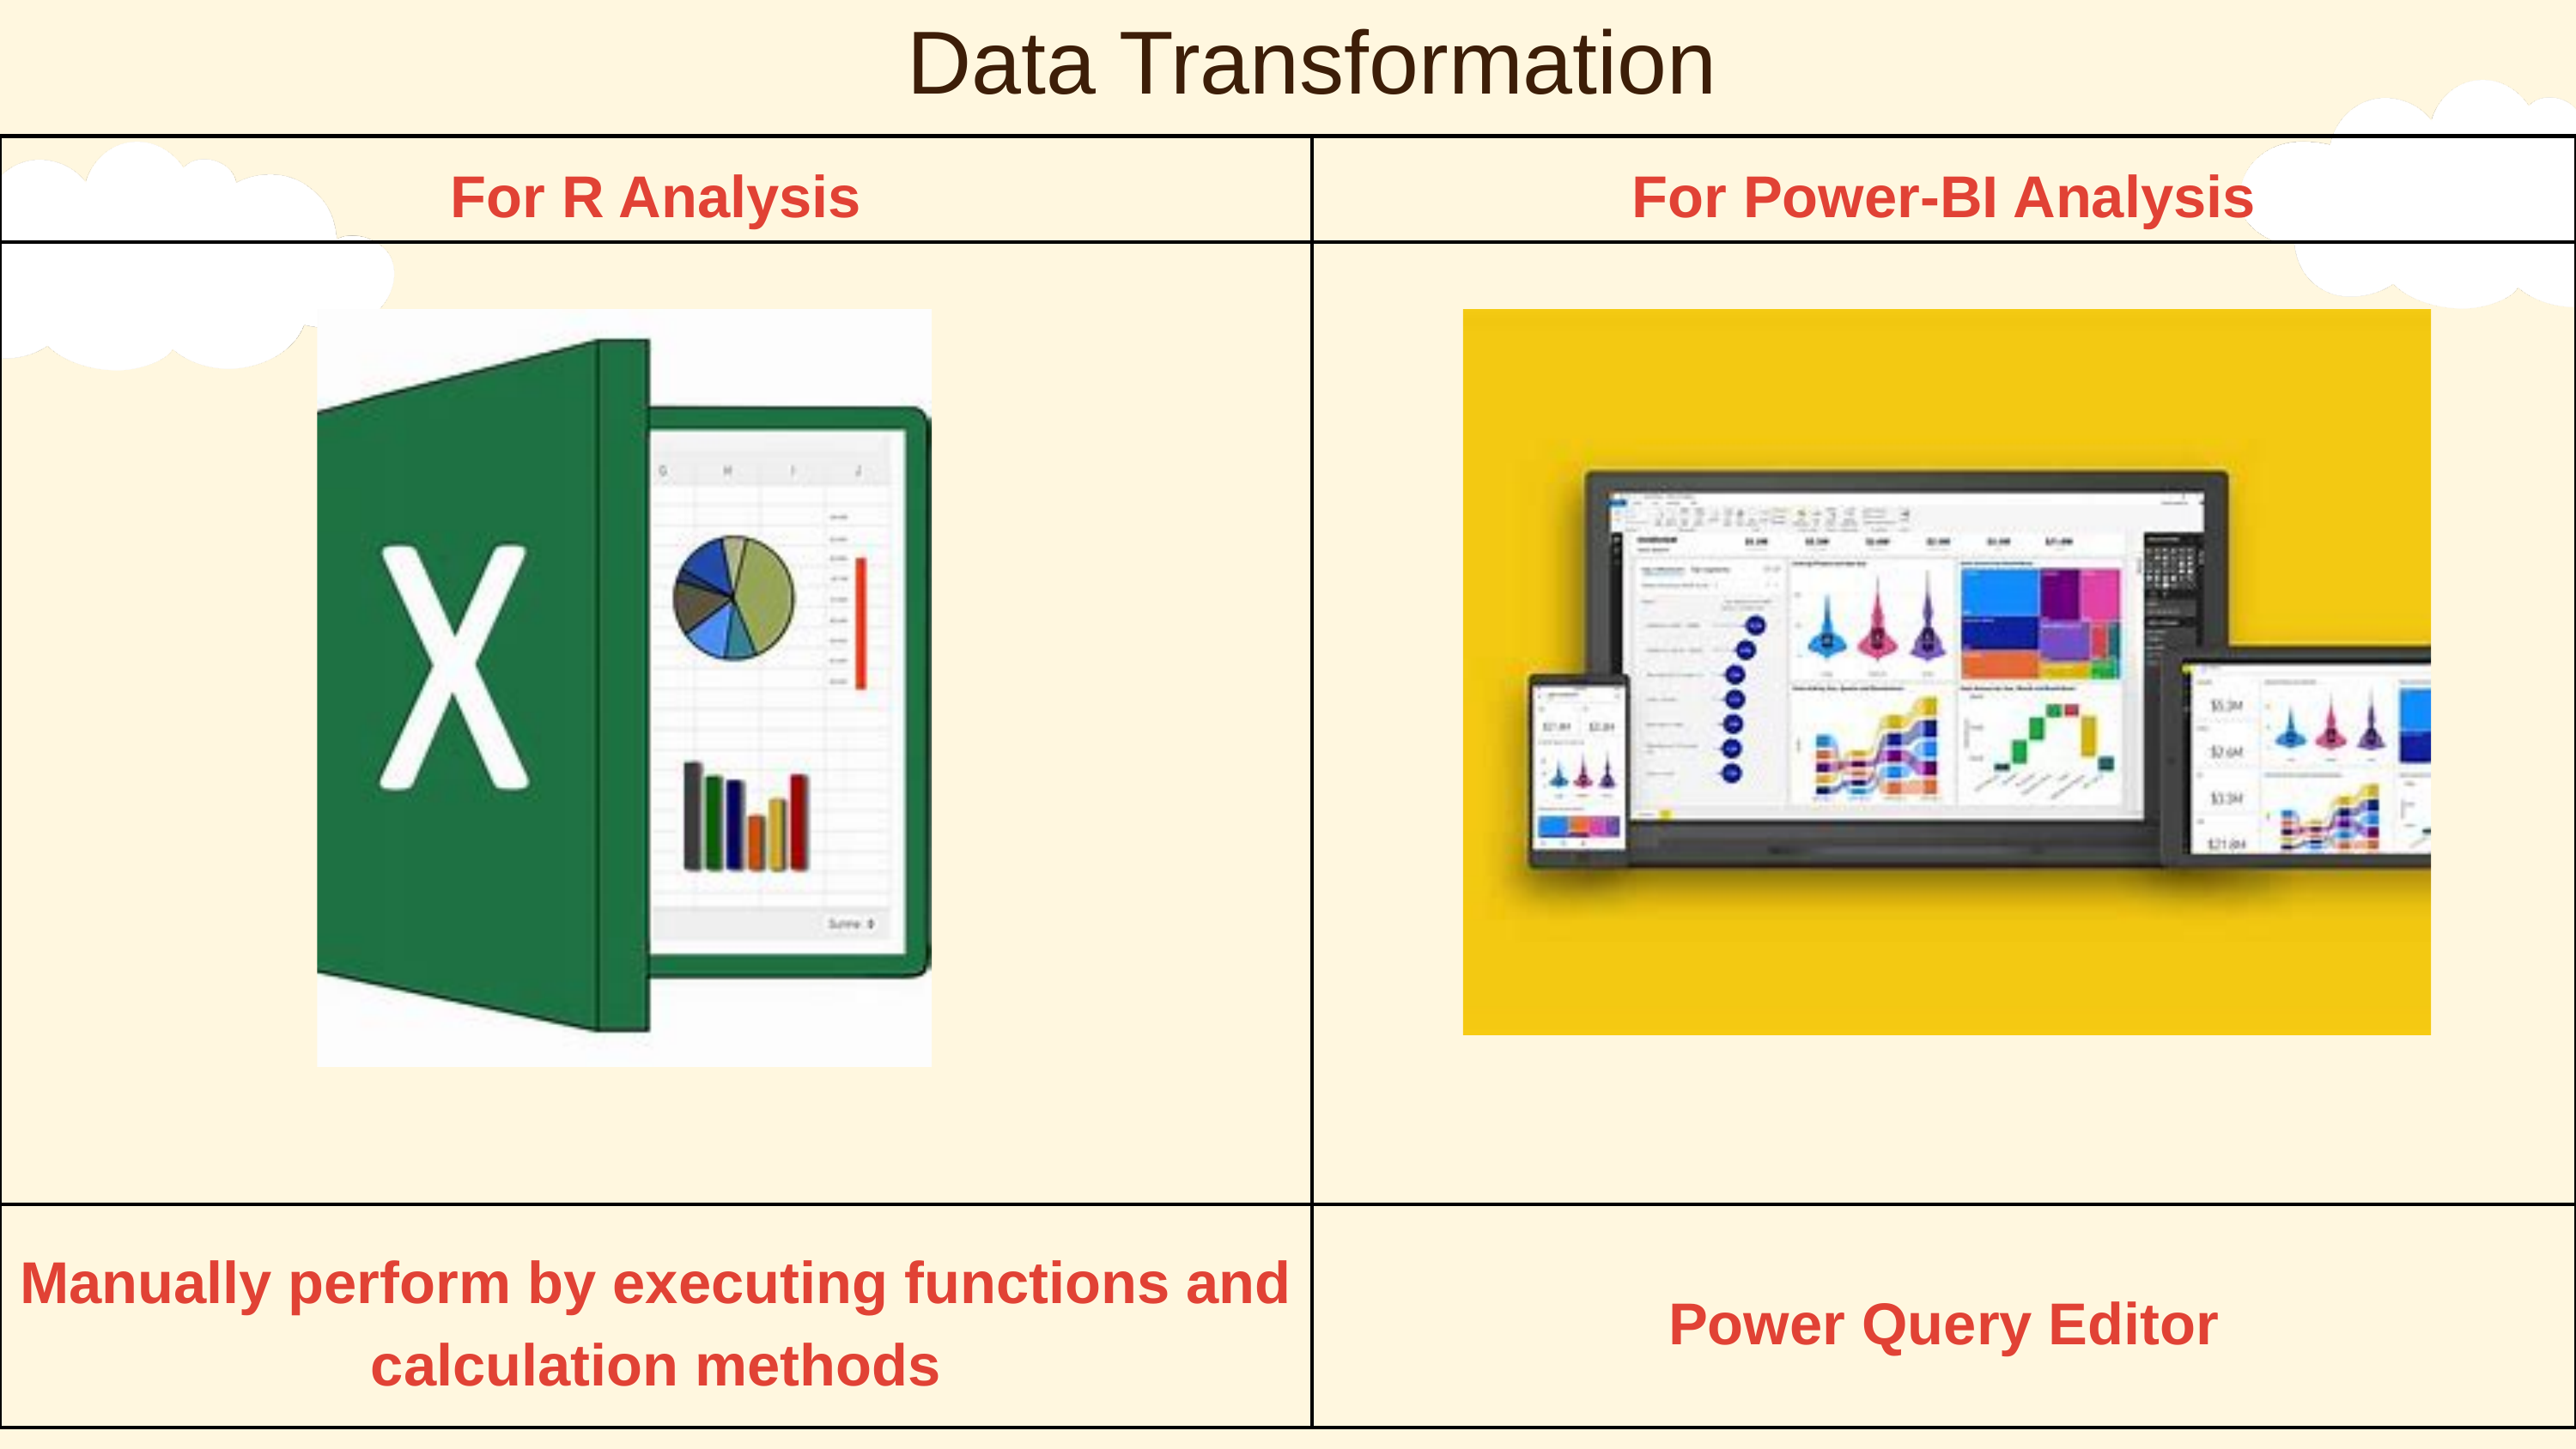

Data Transformation

| For R Analysis | For Power-BI Analysis |
| --- | --- |
|  |  |
| Manually perform by executing functions and calculation methods | Power Query Editor |
| Manually perform by executing functions and calculation methods | Power Query Editor |